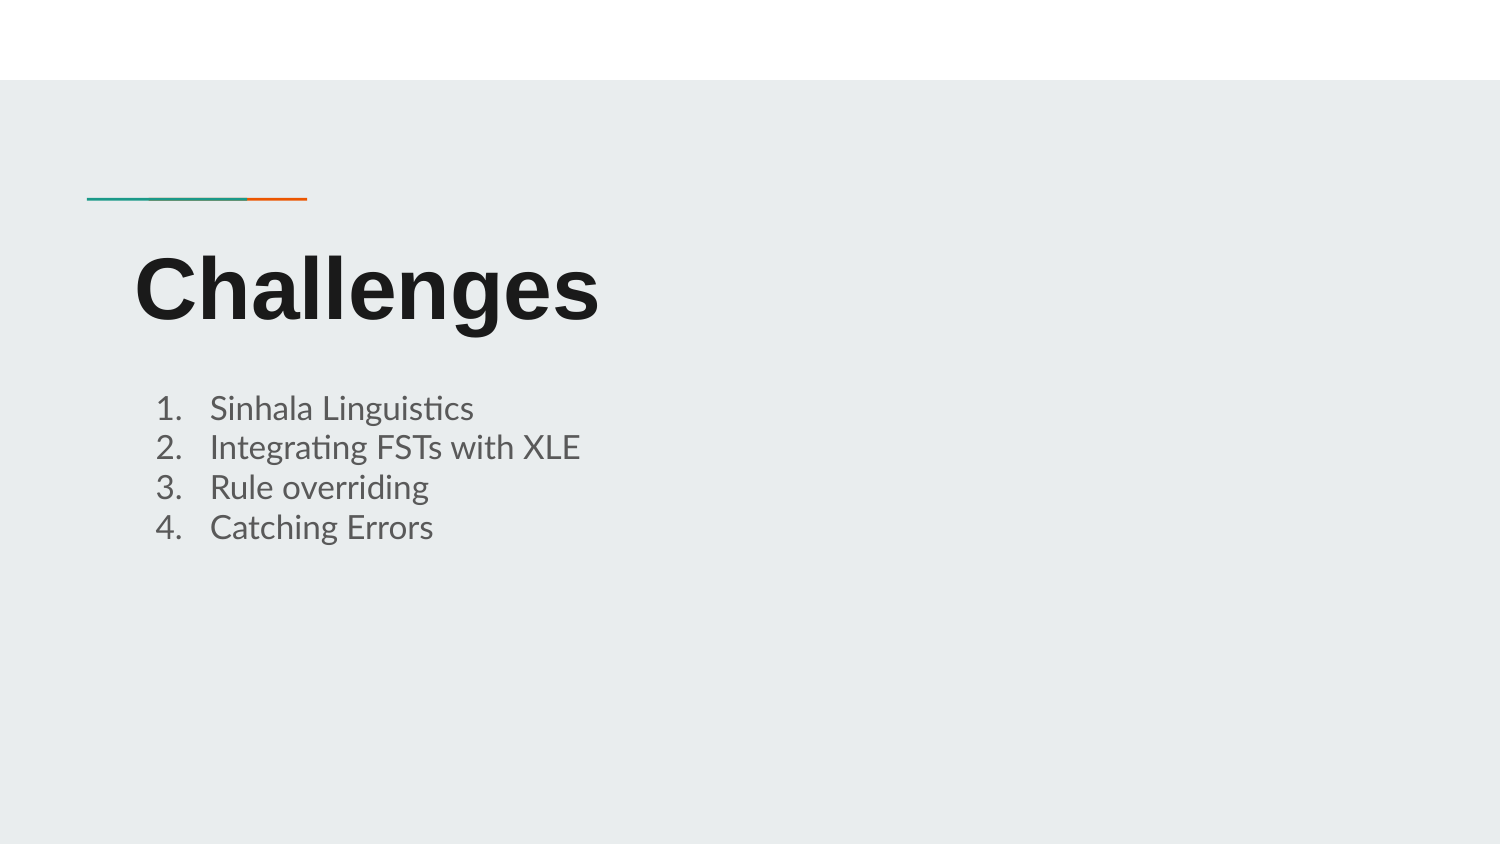

# Challenges
Sinhala Linguistics
Integrating FSTs with XLE
Rule overriding
Catching Errors